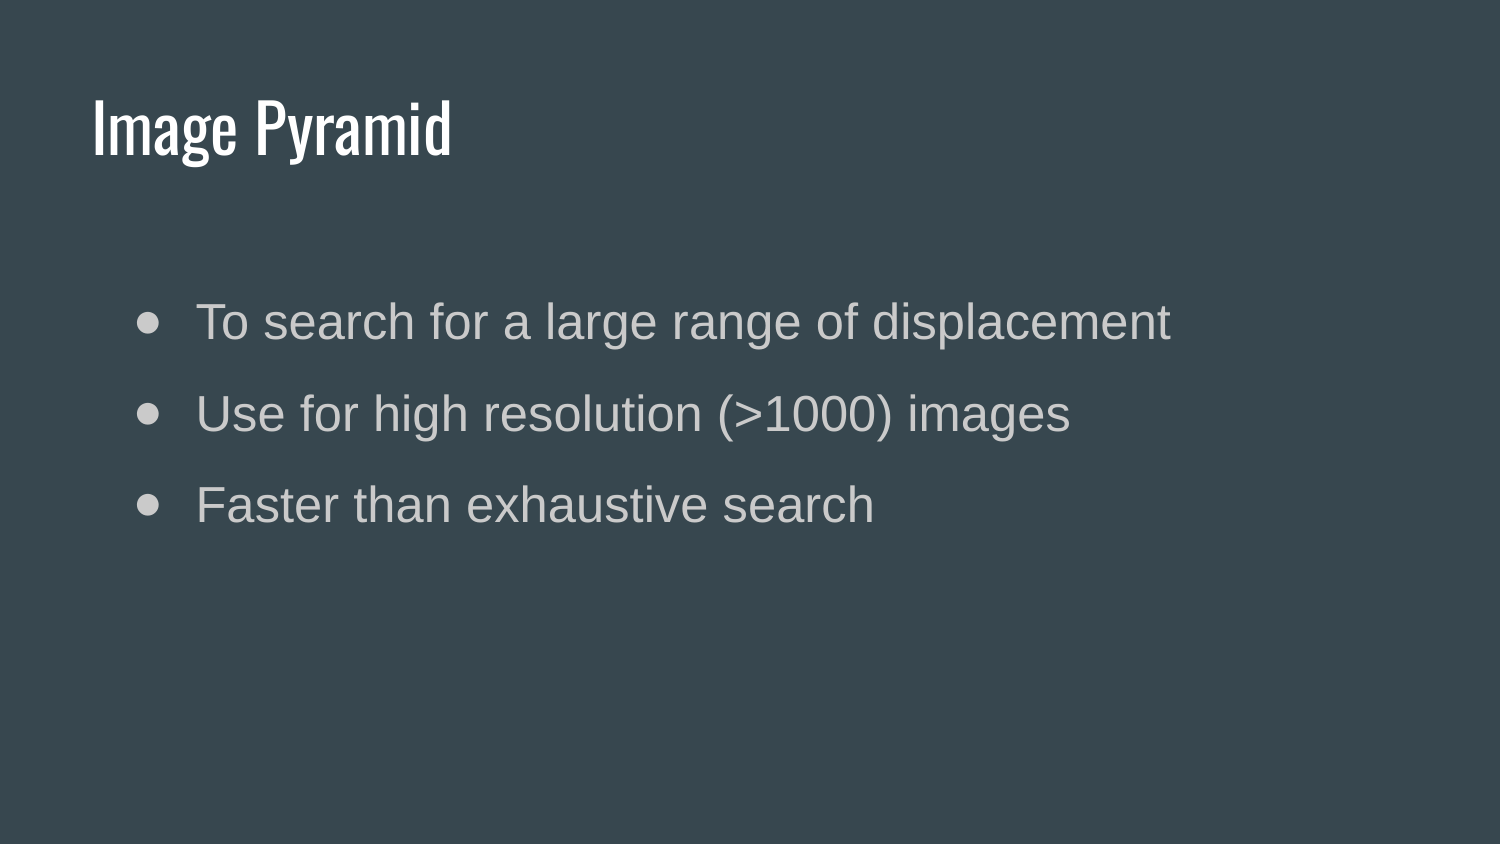

# Image Pyramid
To search for a large range of displacement
Use for high resolution (>1000) images
Faster than exhaustive search